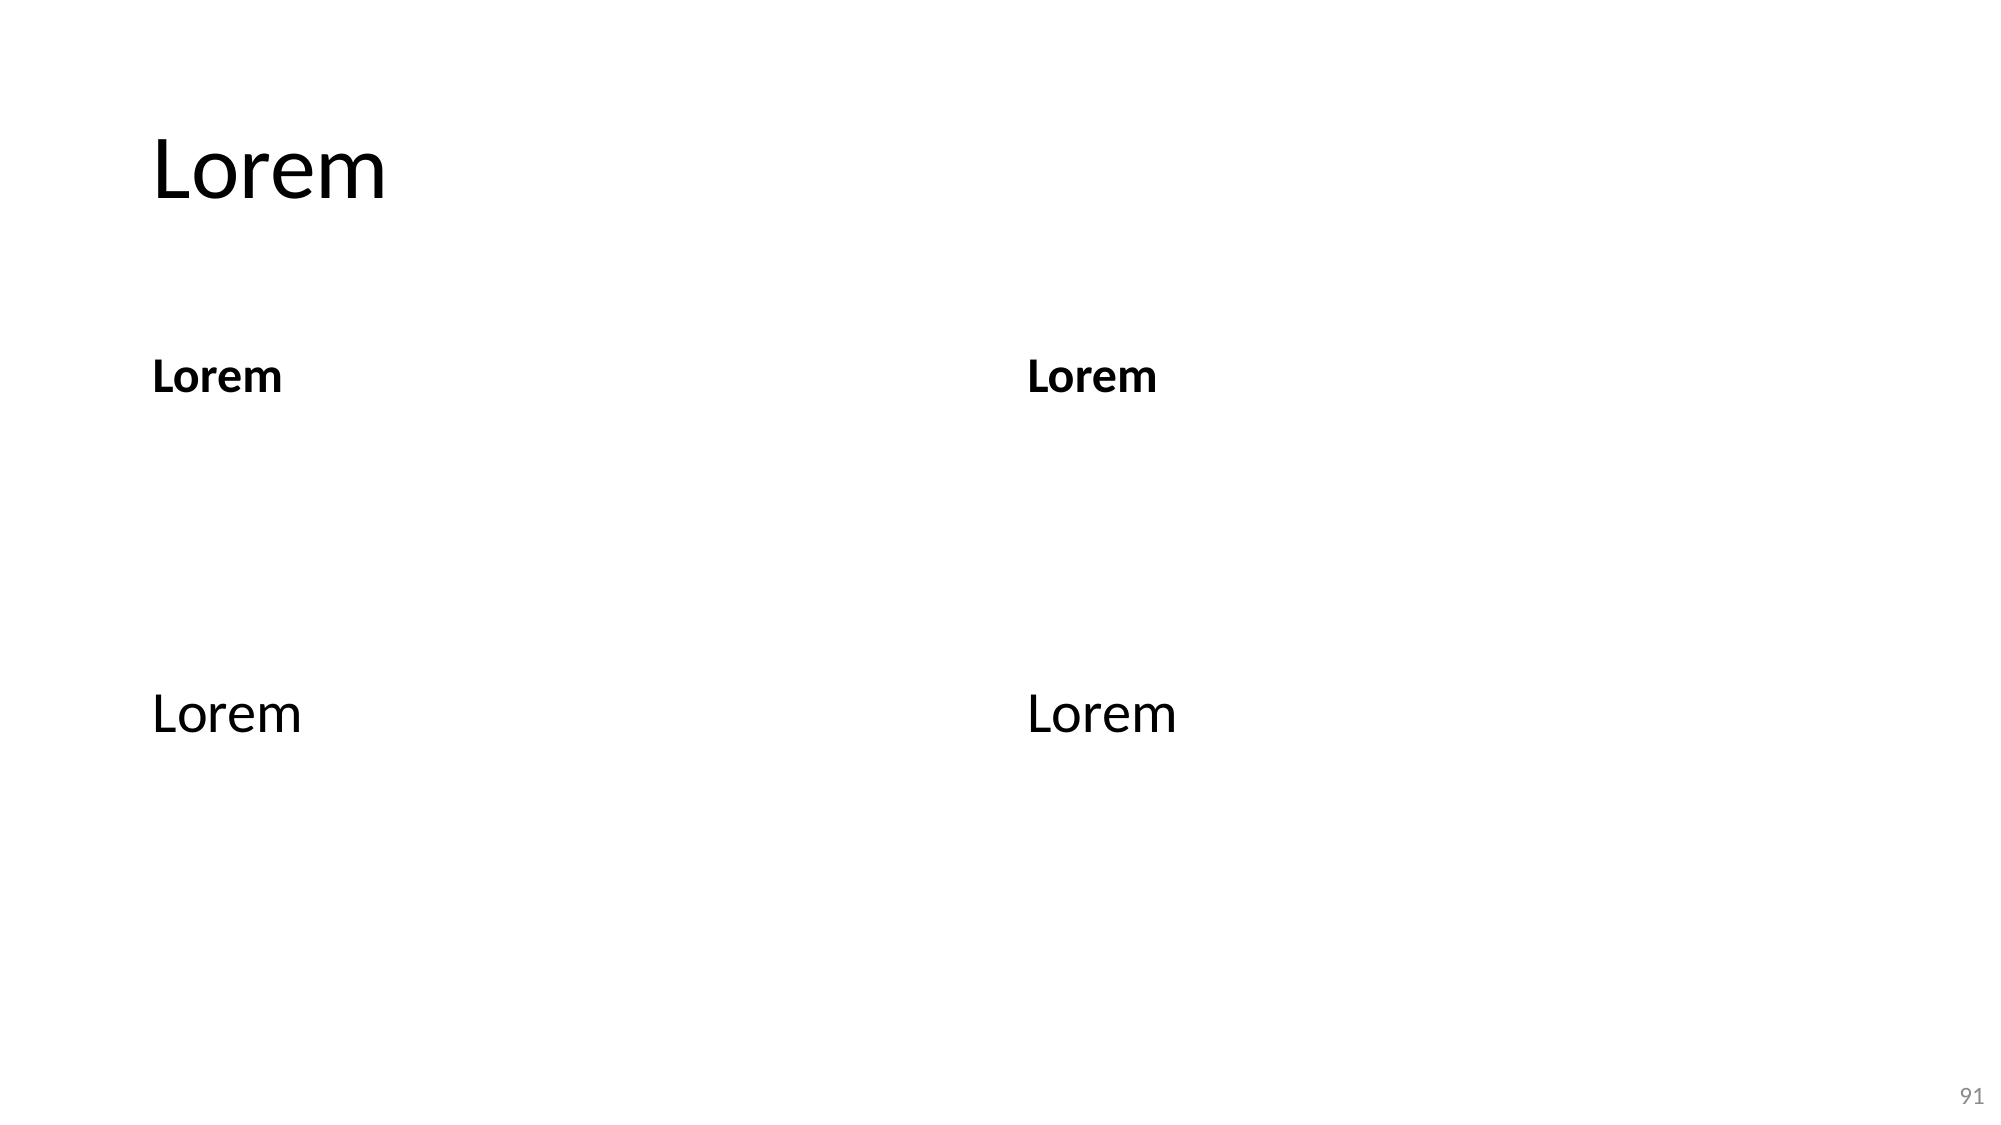

# Lorem
Lorem
Lorem
Lorem
Lorem
91